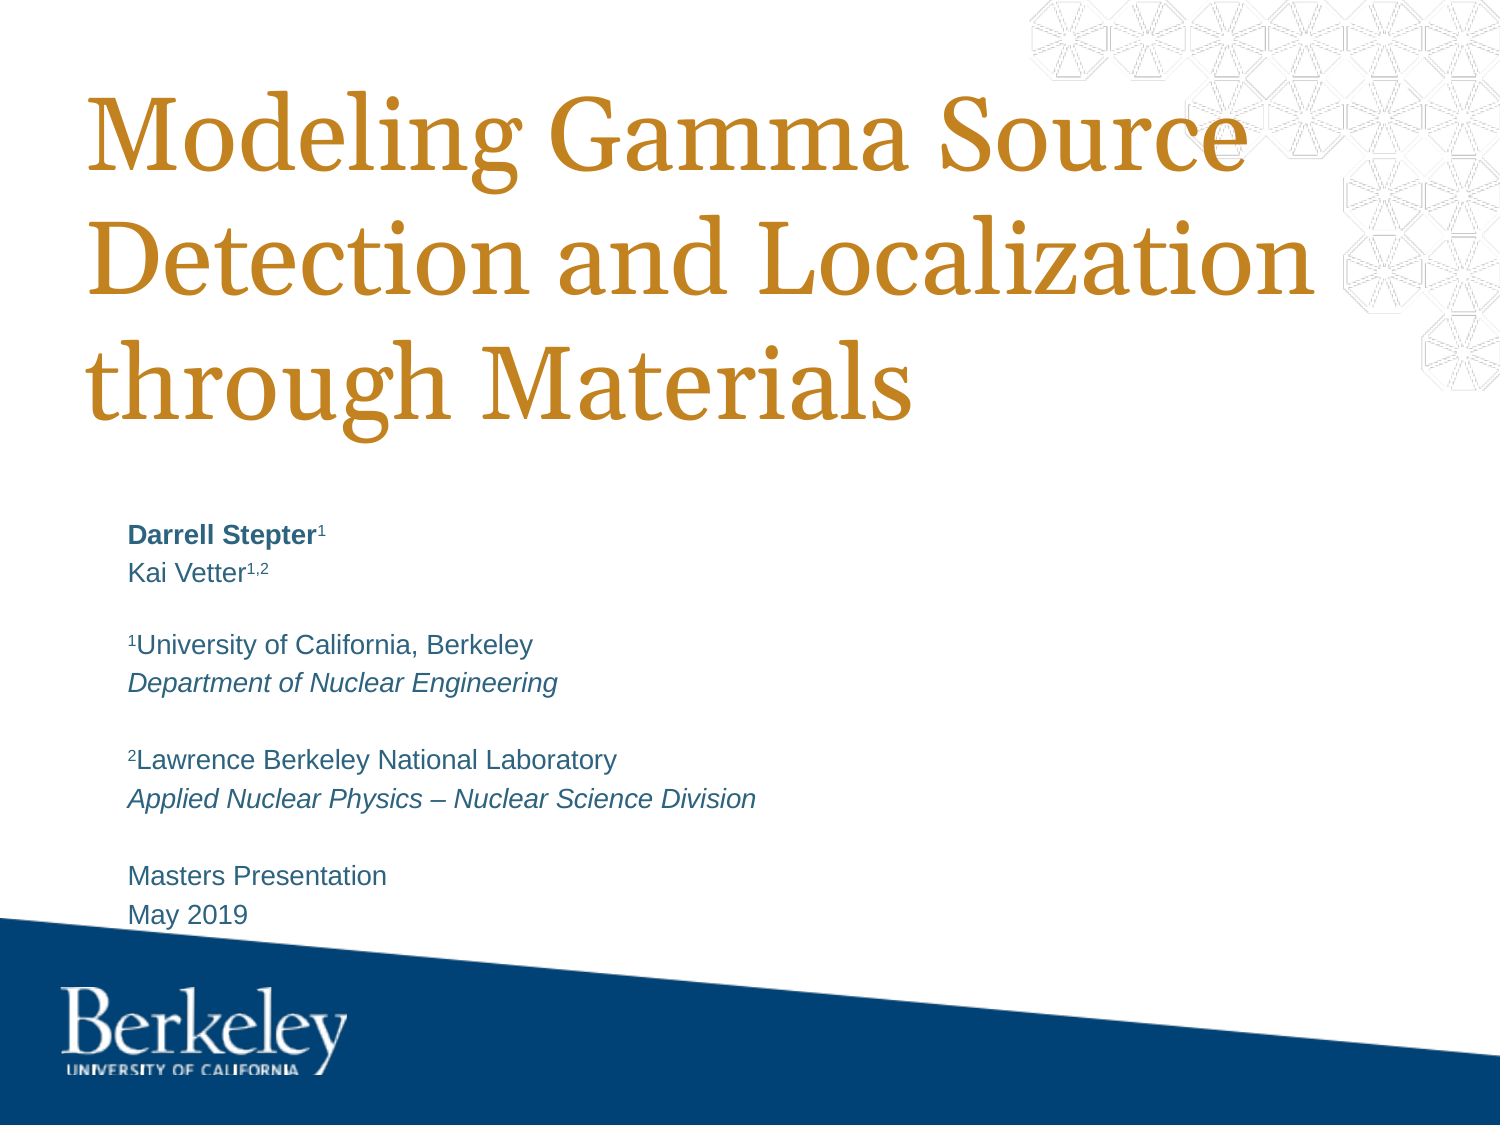

# Modeling Gamma Source Detection and Localization through Materials
Darrell Stepter1
Kai Vetter1,2

1University of California, Berkeley
Department of Nuclear Engineering

2Lawrence Berkeley National Laboratory
Applied Nuclear Physics – Nuclear Science Division

Masters Presentation
May 2019